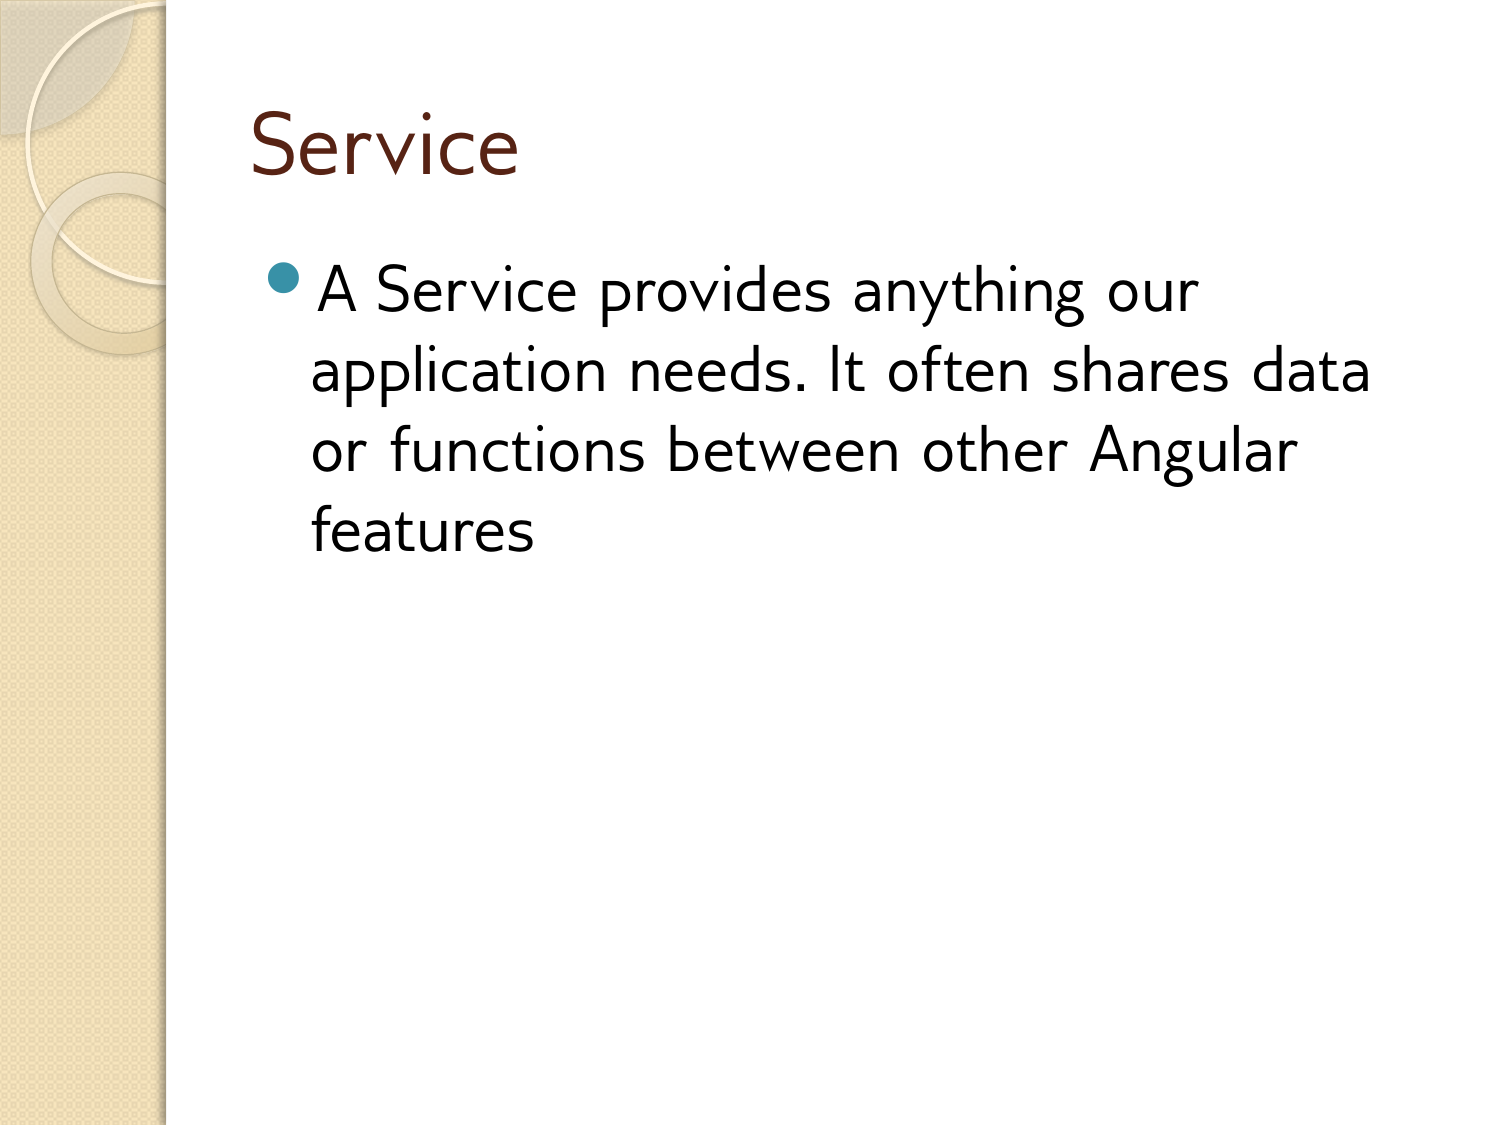

# Service
A Service provides anything our application needs. It often shares data or functions between other Angular features